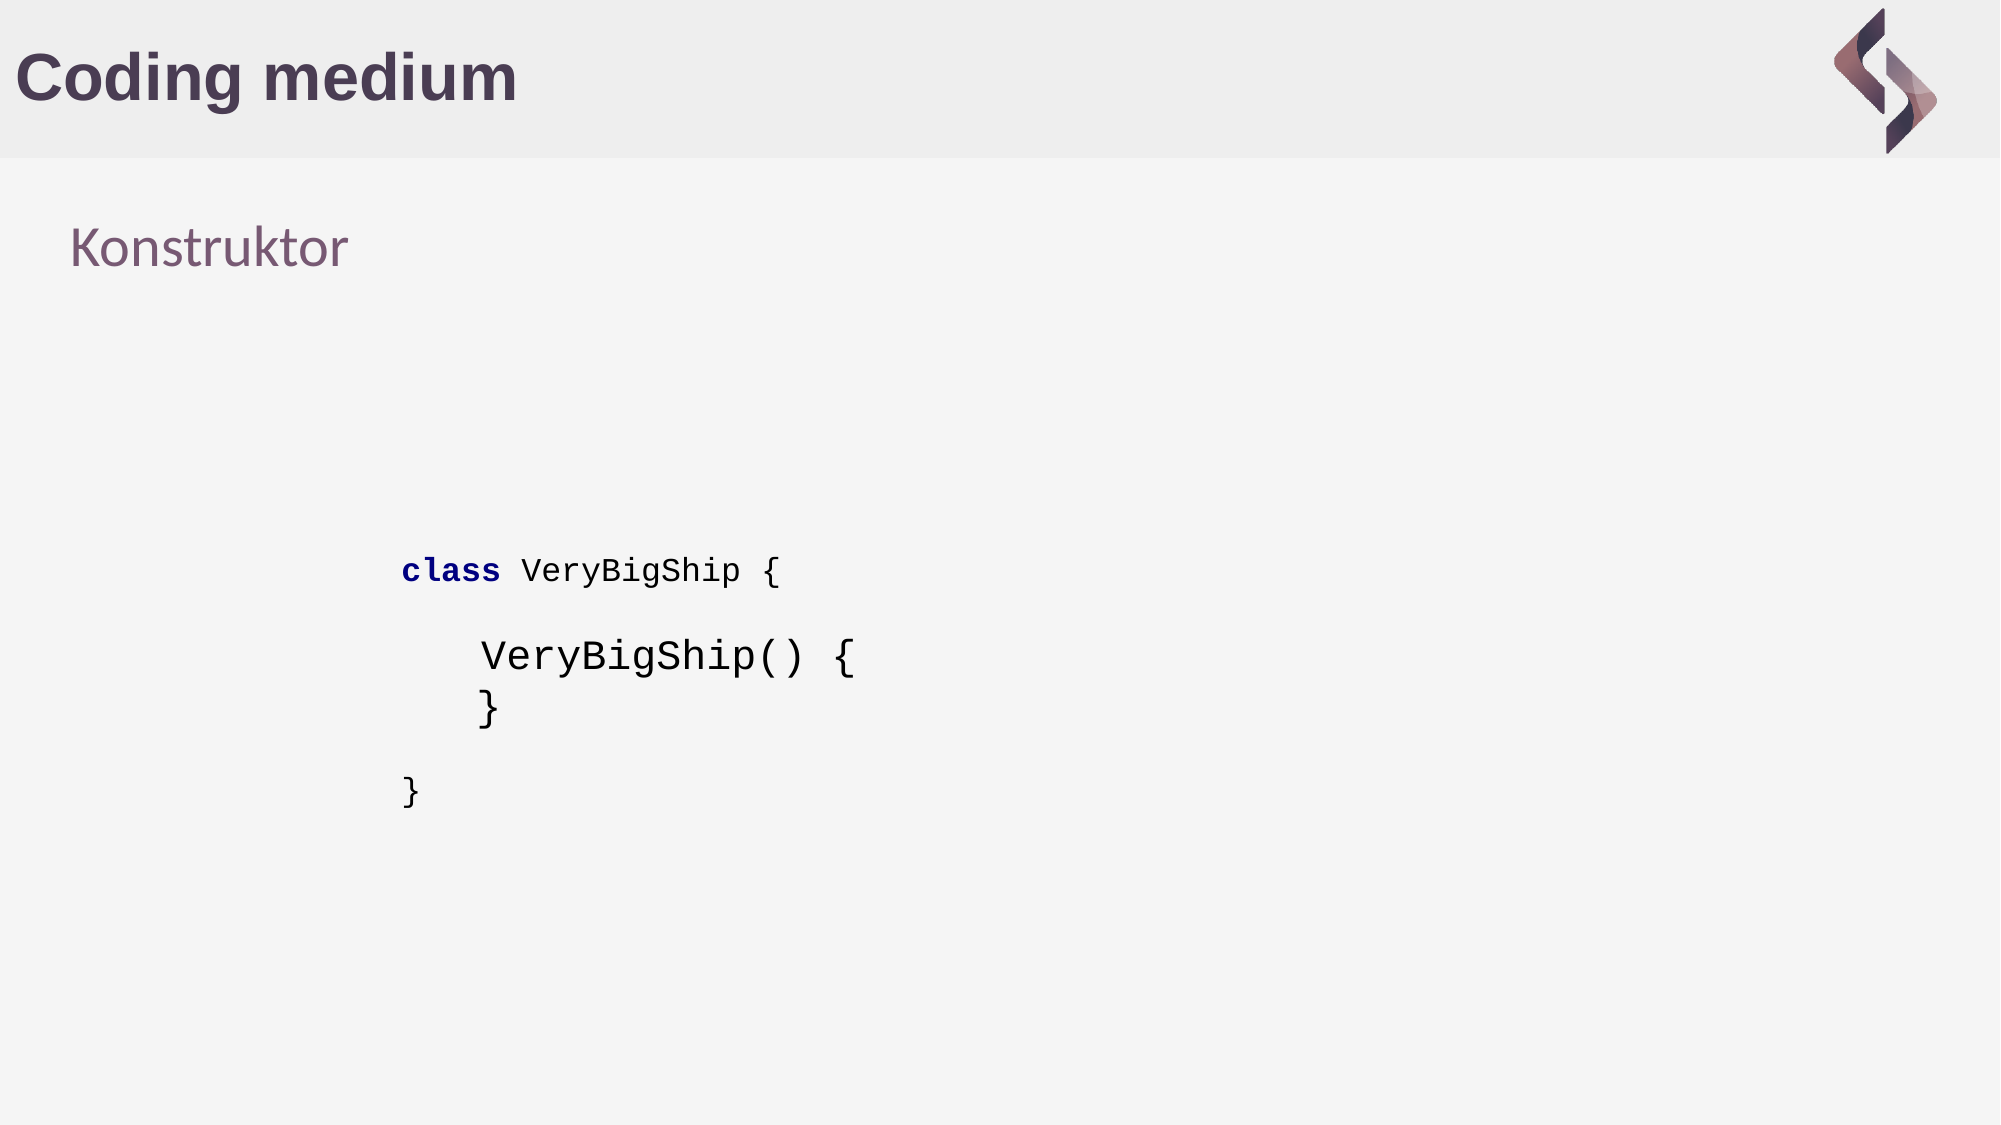

# Coding medium
Konstruktor
class VeryBigShip {
    VeryBigShip() {
   }
}